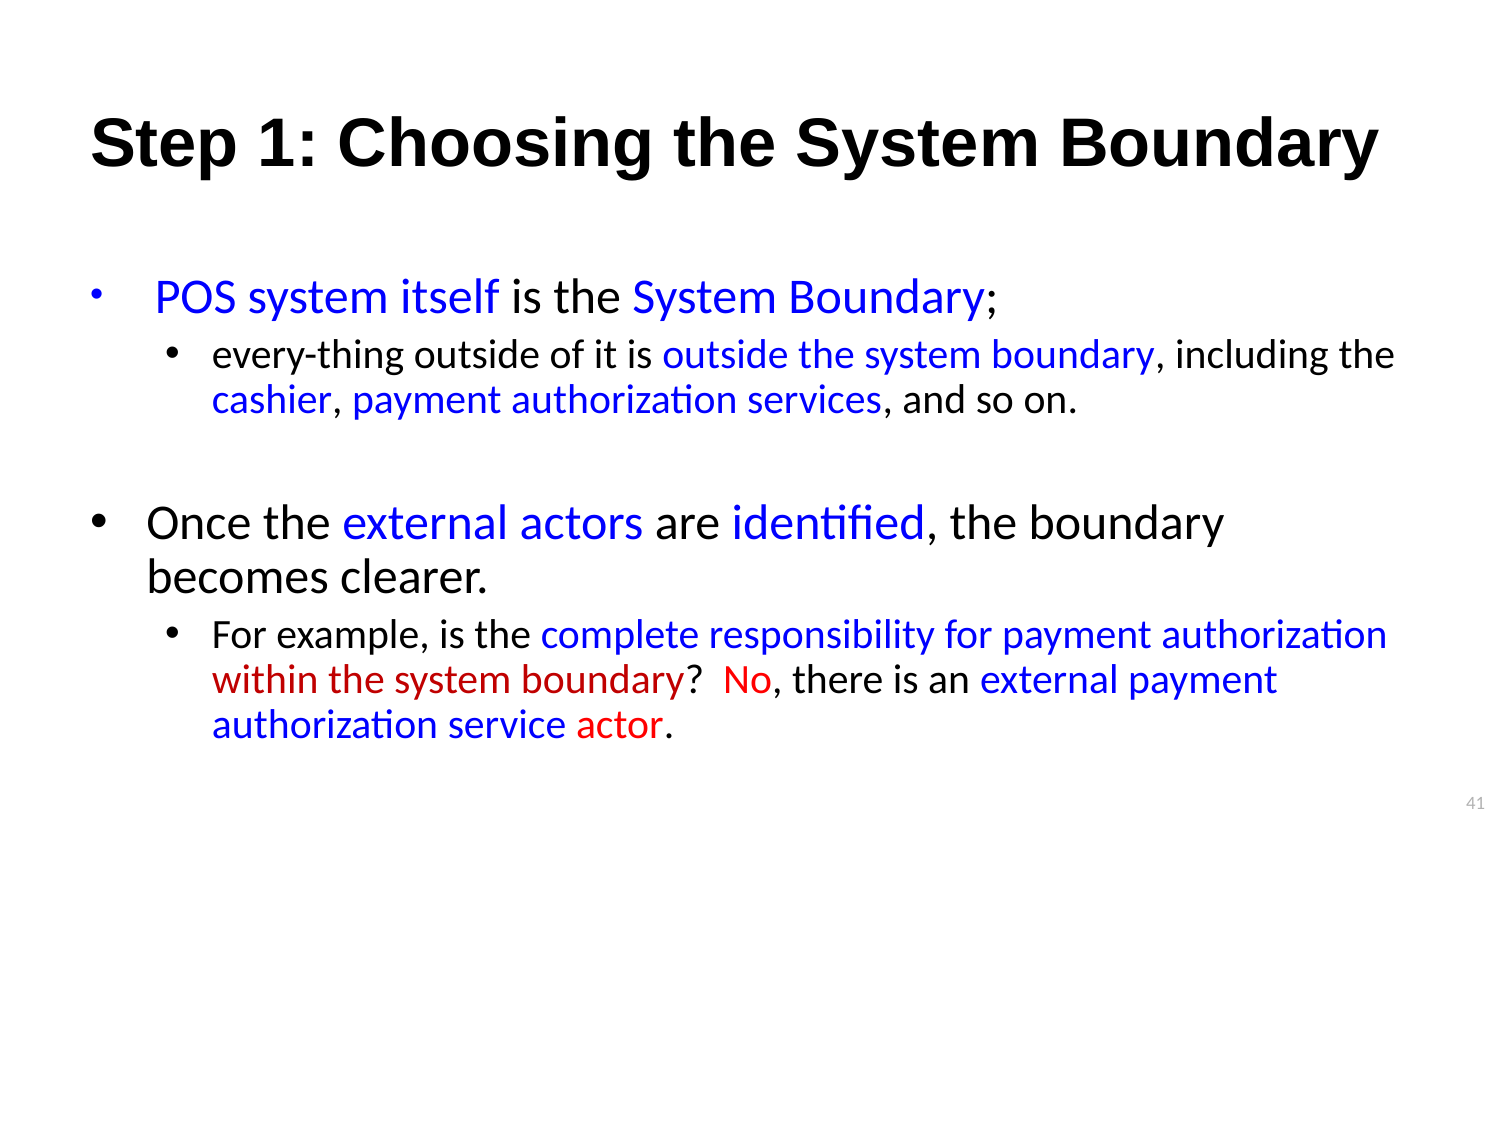

# Step 1: Choosing the System Boundary
 POS system itself is the System Boundary;
every-thing outside of it is outside the system boundary, including the cashier, payment authorization services, and so on.

Once the external actors are identified, the boundary becomes clearer.
For example, is the complete responsibility for payment authorization within the system boundary?  No, there is an external payment authorization service actor.
41